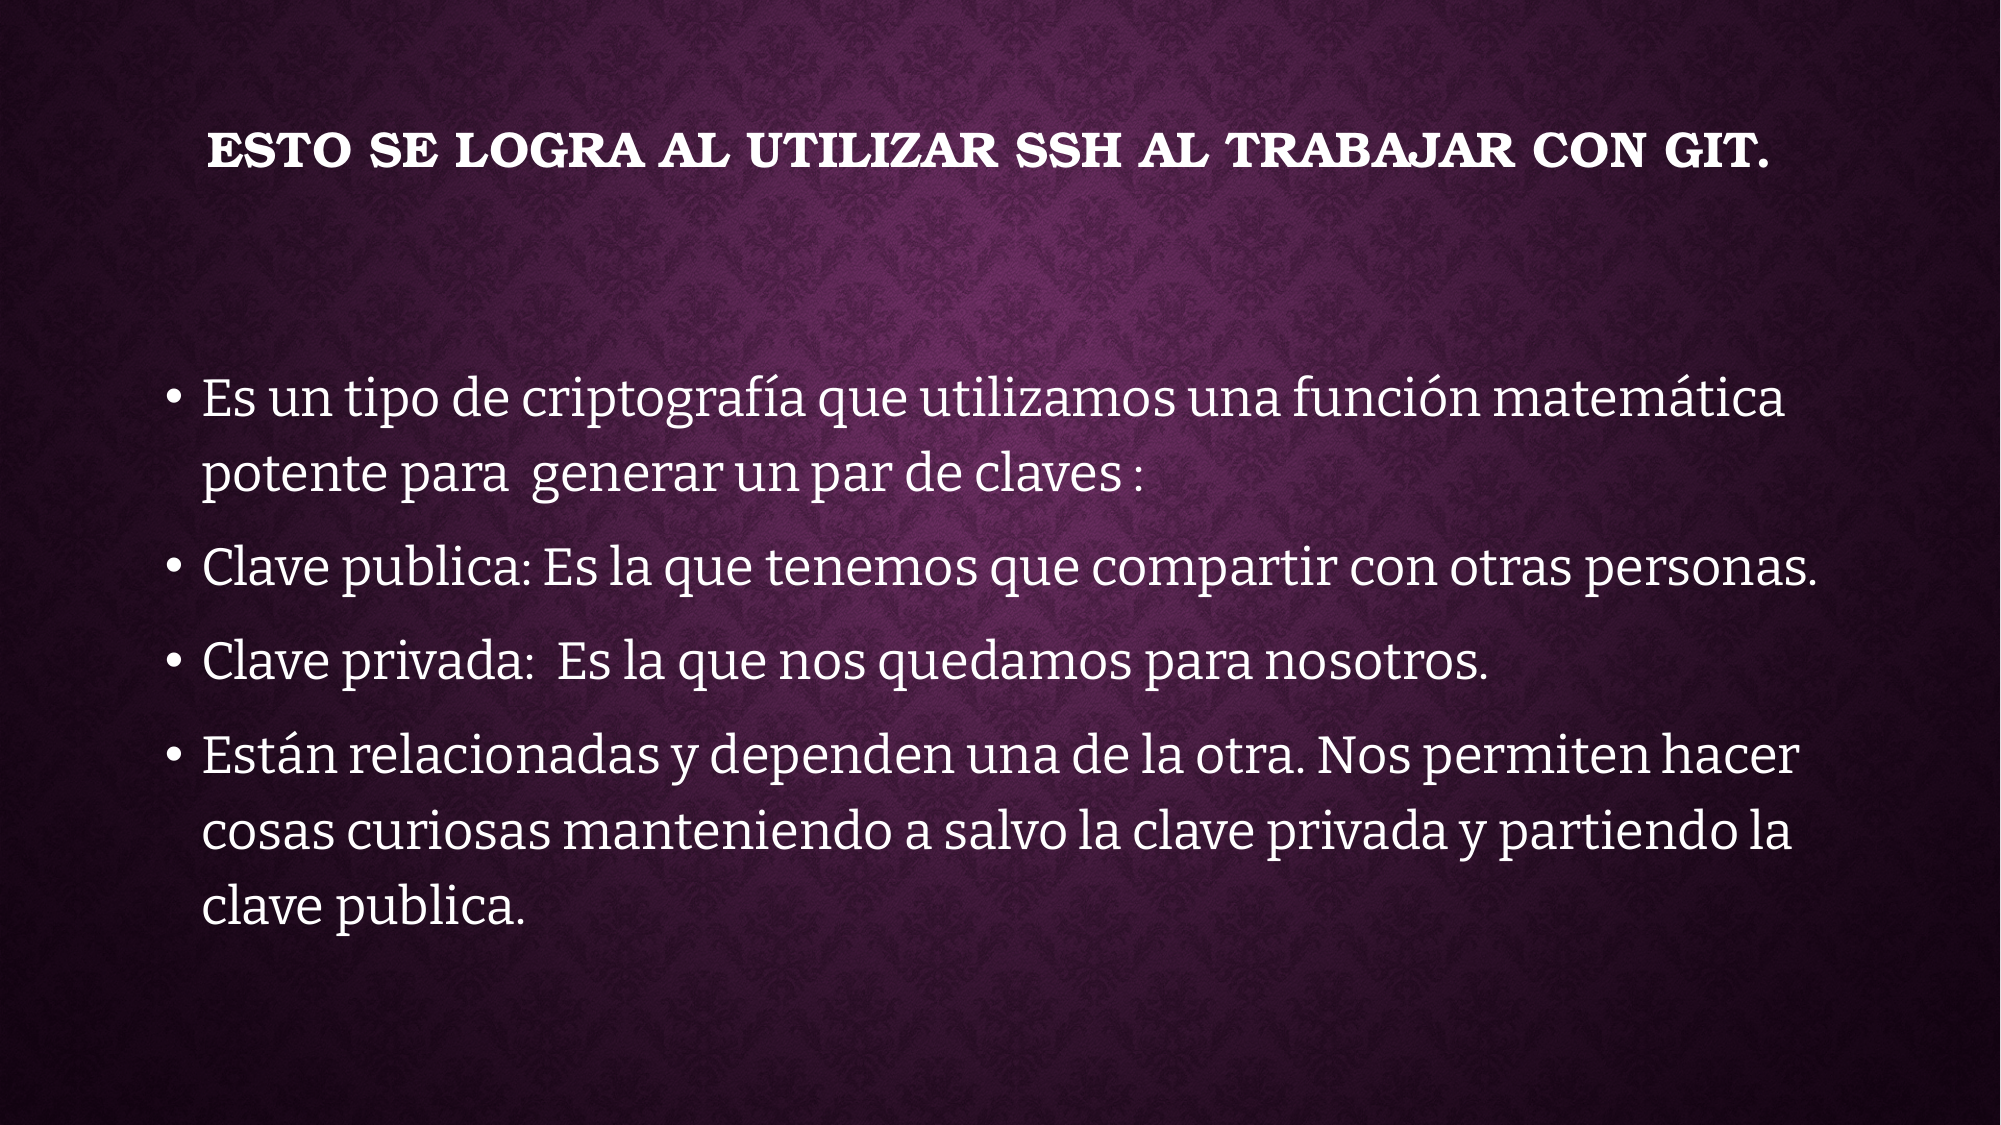

# Esto se logra al utilizar ssh al trabajar con git.
Es un tipo de criptografía que utilizamos una función matemática potente para  generar un par de claves :
Clave publica: Es la que tenemos que compartir con otras personas.
Clave privada:  Es la que nos quedamos para nosotros.
Están relacionadas y dependen una de la otra. Nos permiten hacer cosas curiosas manteniendo a salvo la clave privada y partiendo la clave publica.